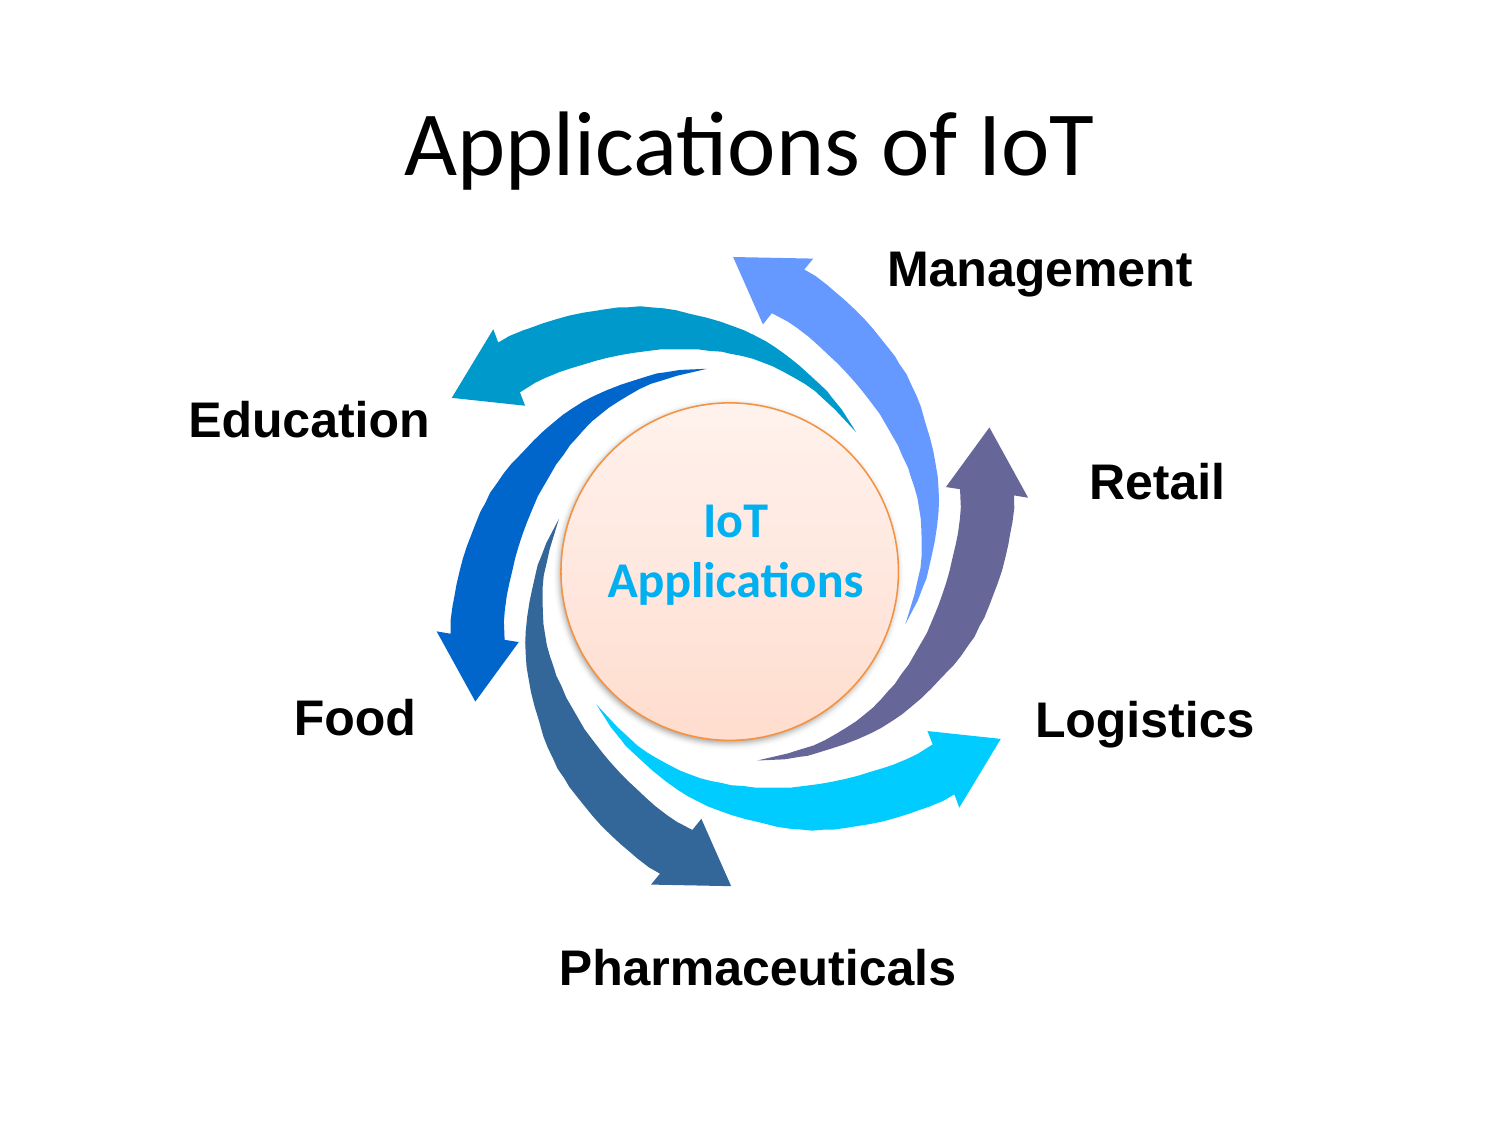

# Applications of IoT
Management

Education

Retail

IoT Applications

Food
Logistics

Pharmaceuticals